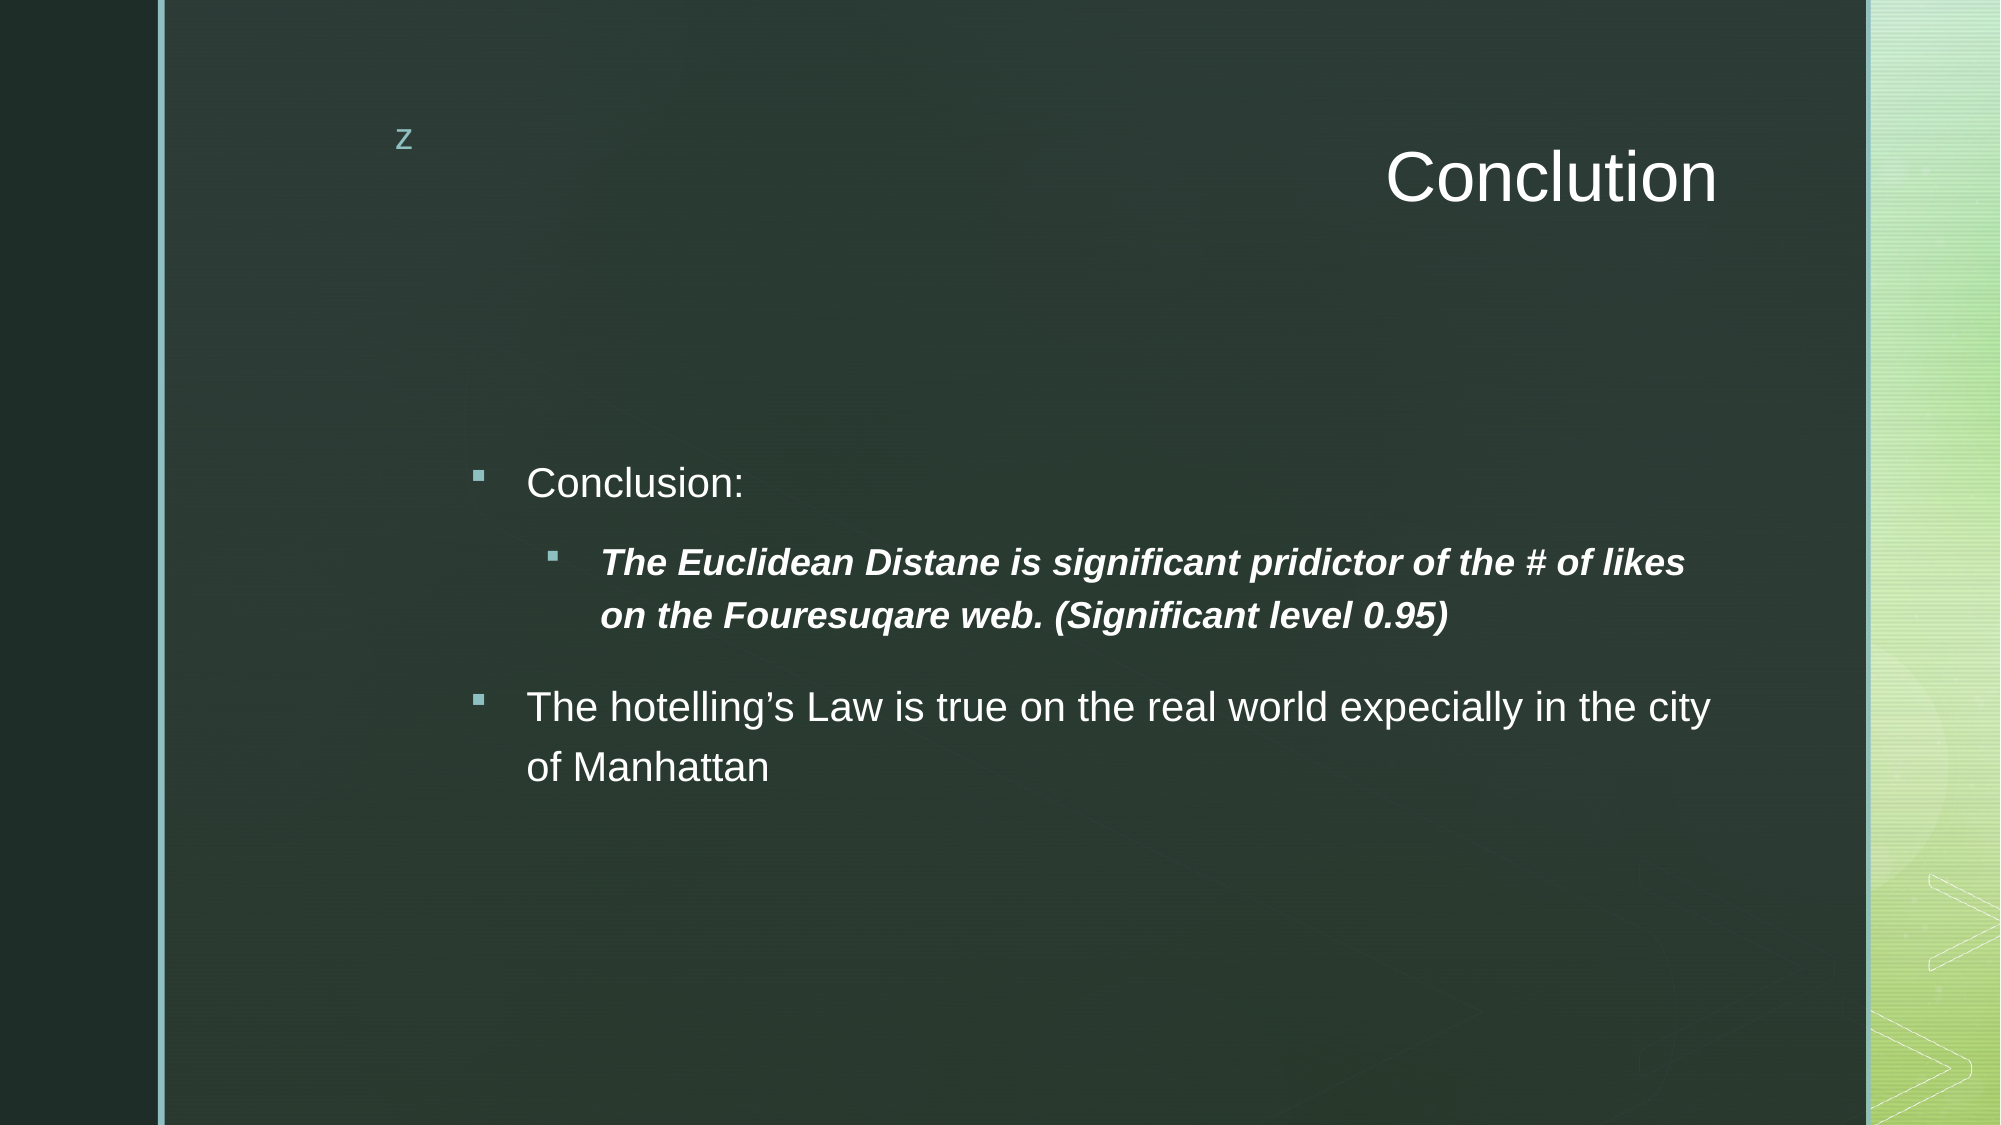

# Conclution
Conclusion:
The Euclidean Distane is significant pridictor of the # of likes on the Fouresuqare web. (Significant level 0.95)
The hotelling’s Law is true on the real world expecially in the city of Manhattan